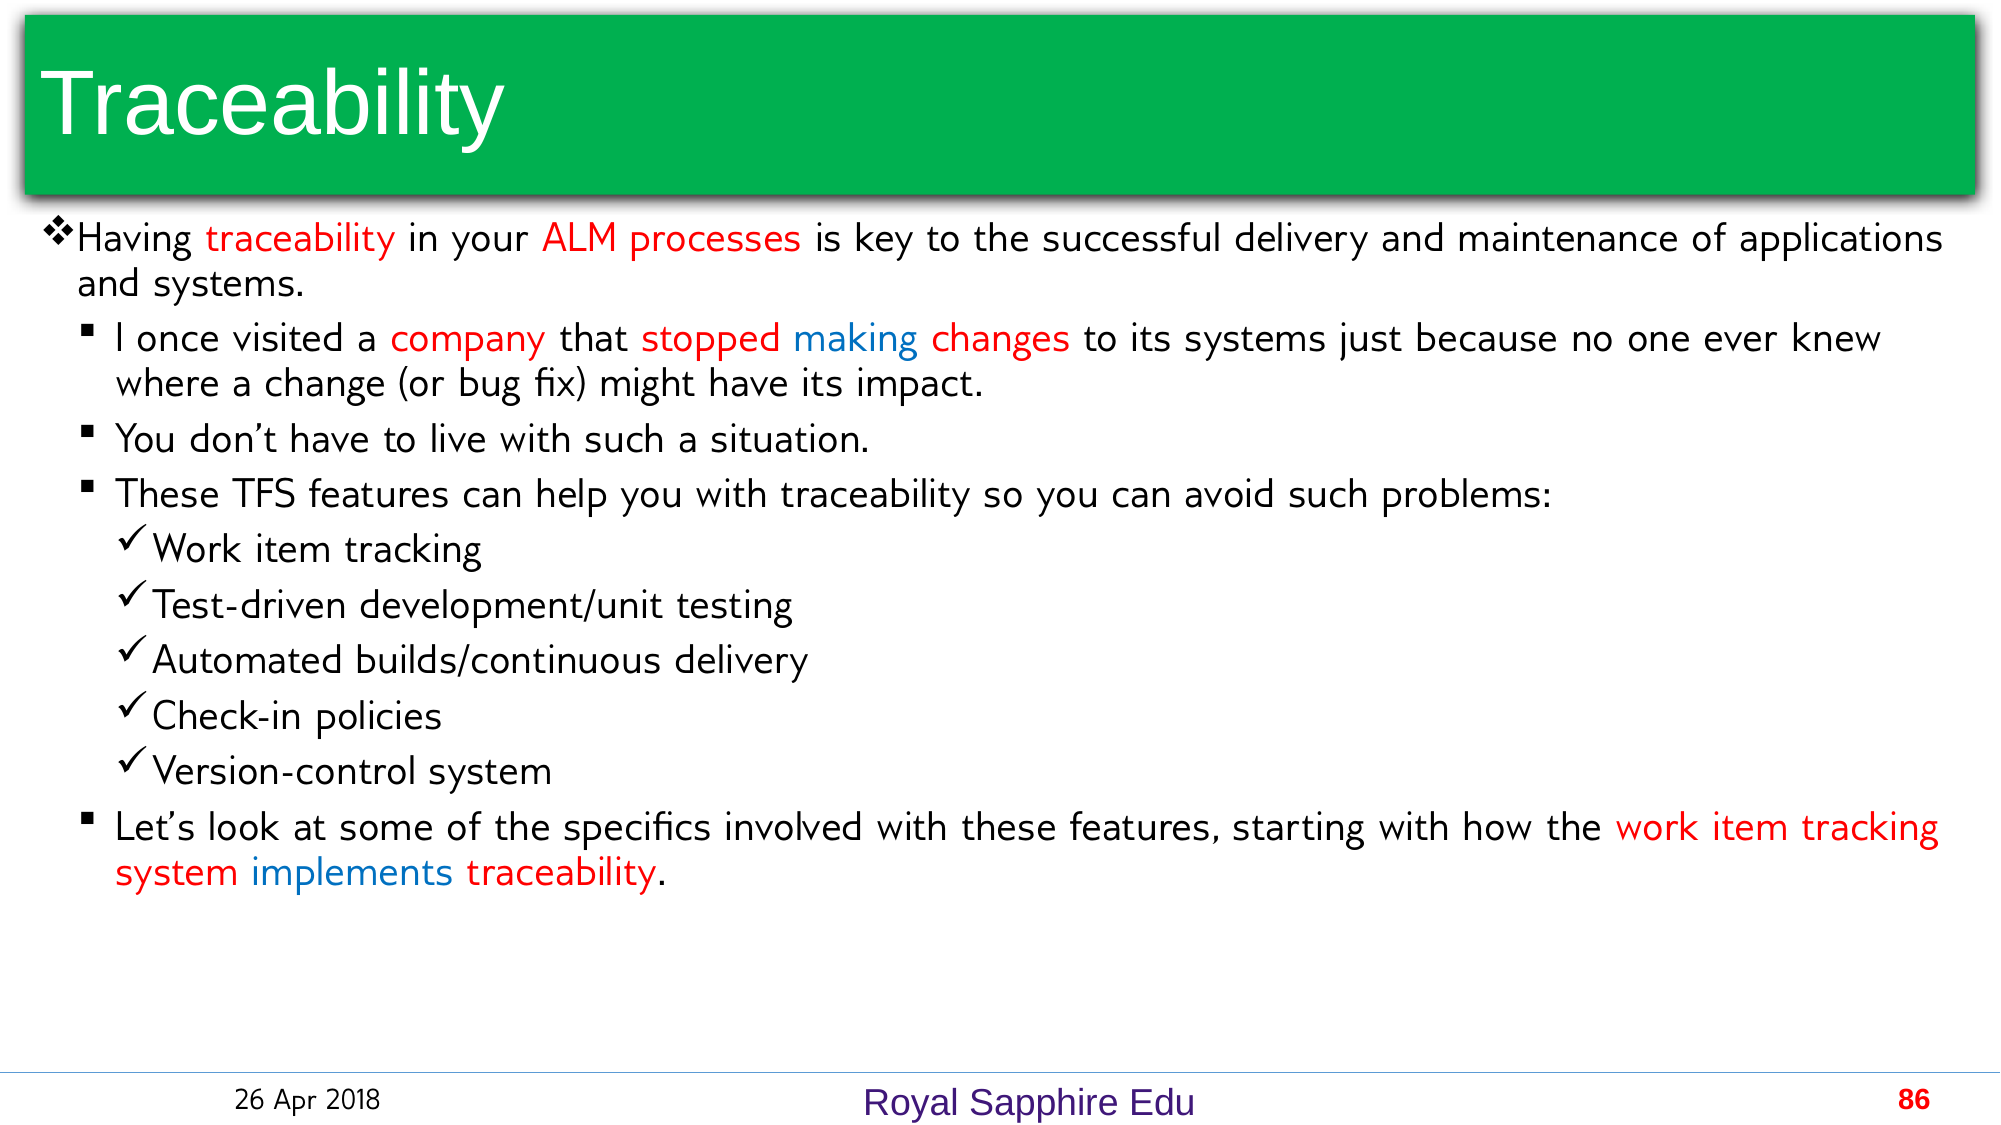

# Traceability
Having traceability in your ALM processes is key to the successful delivery and maintenance of applications and systems.
I once visited a company that stopped making changes to its systems just because no one ever knew where a change (or bug fix) might have its impact.
You don’t have to live with such a situation.
These TFS features can help you with traceability so you can avoid such problems:
Work item tracking
Test-driven development/unit testing
Automated builds/continuous delivery
Check-in policies
Version-control system
Let’s look at some of the specifics involved with these features, starting with how the work item tracking system implements traceability.
26 Apr 2018
86